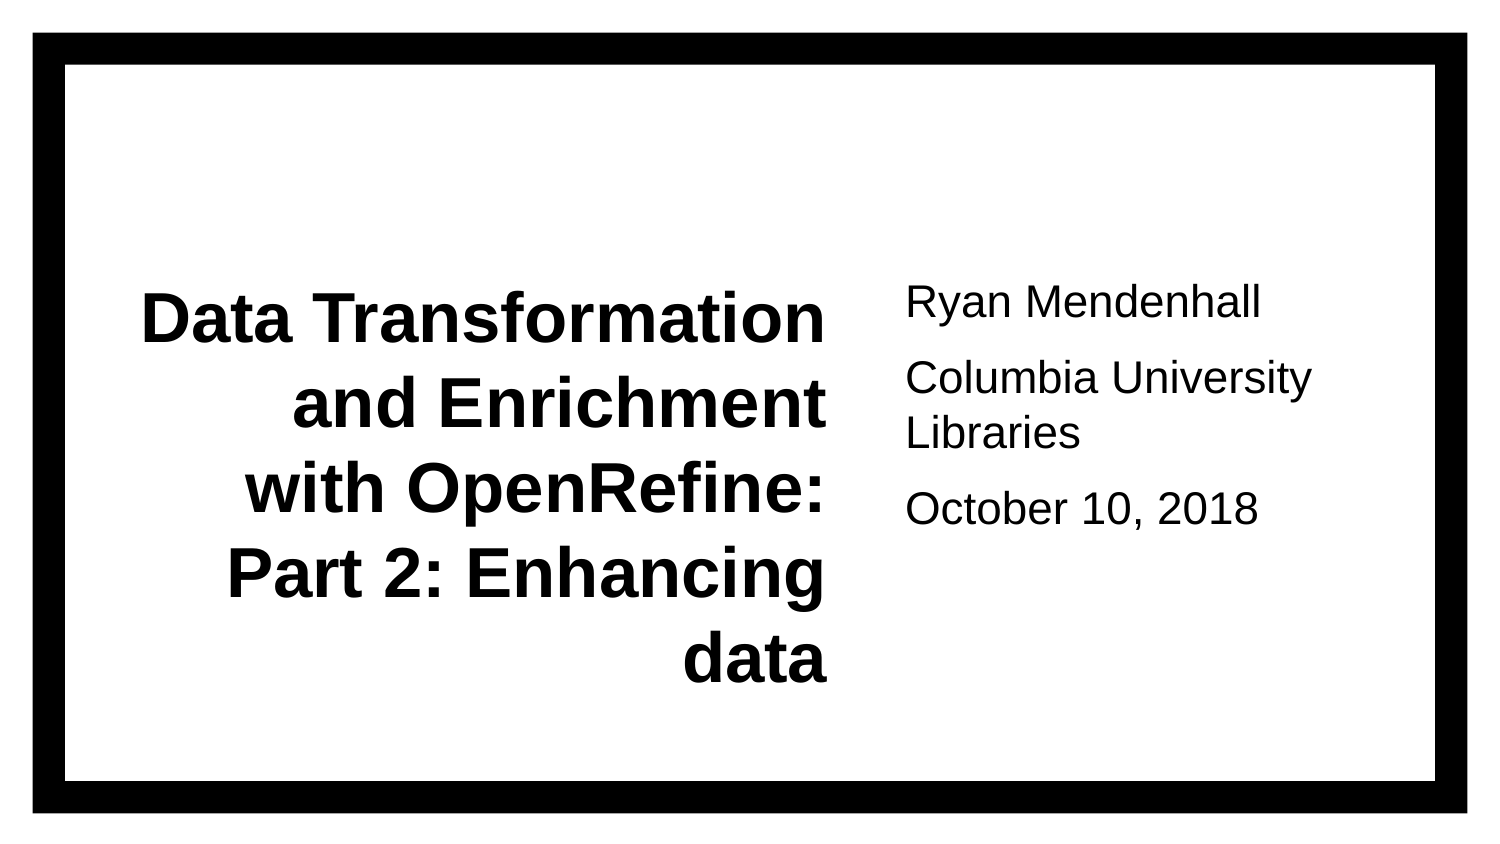

# Data Transformation and Enrichment with OpenRefine: Part 2: Enhancing data
Ryan Mendenhall
Columbia University Libraries
October 10, 2018